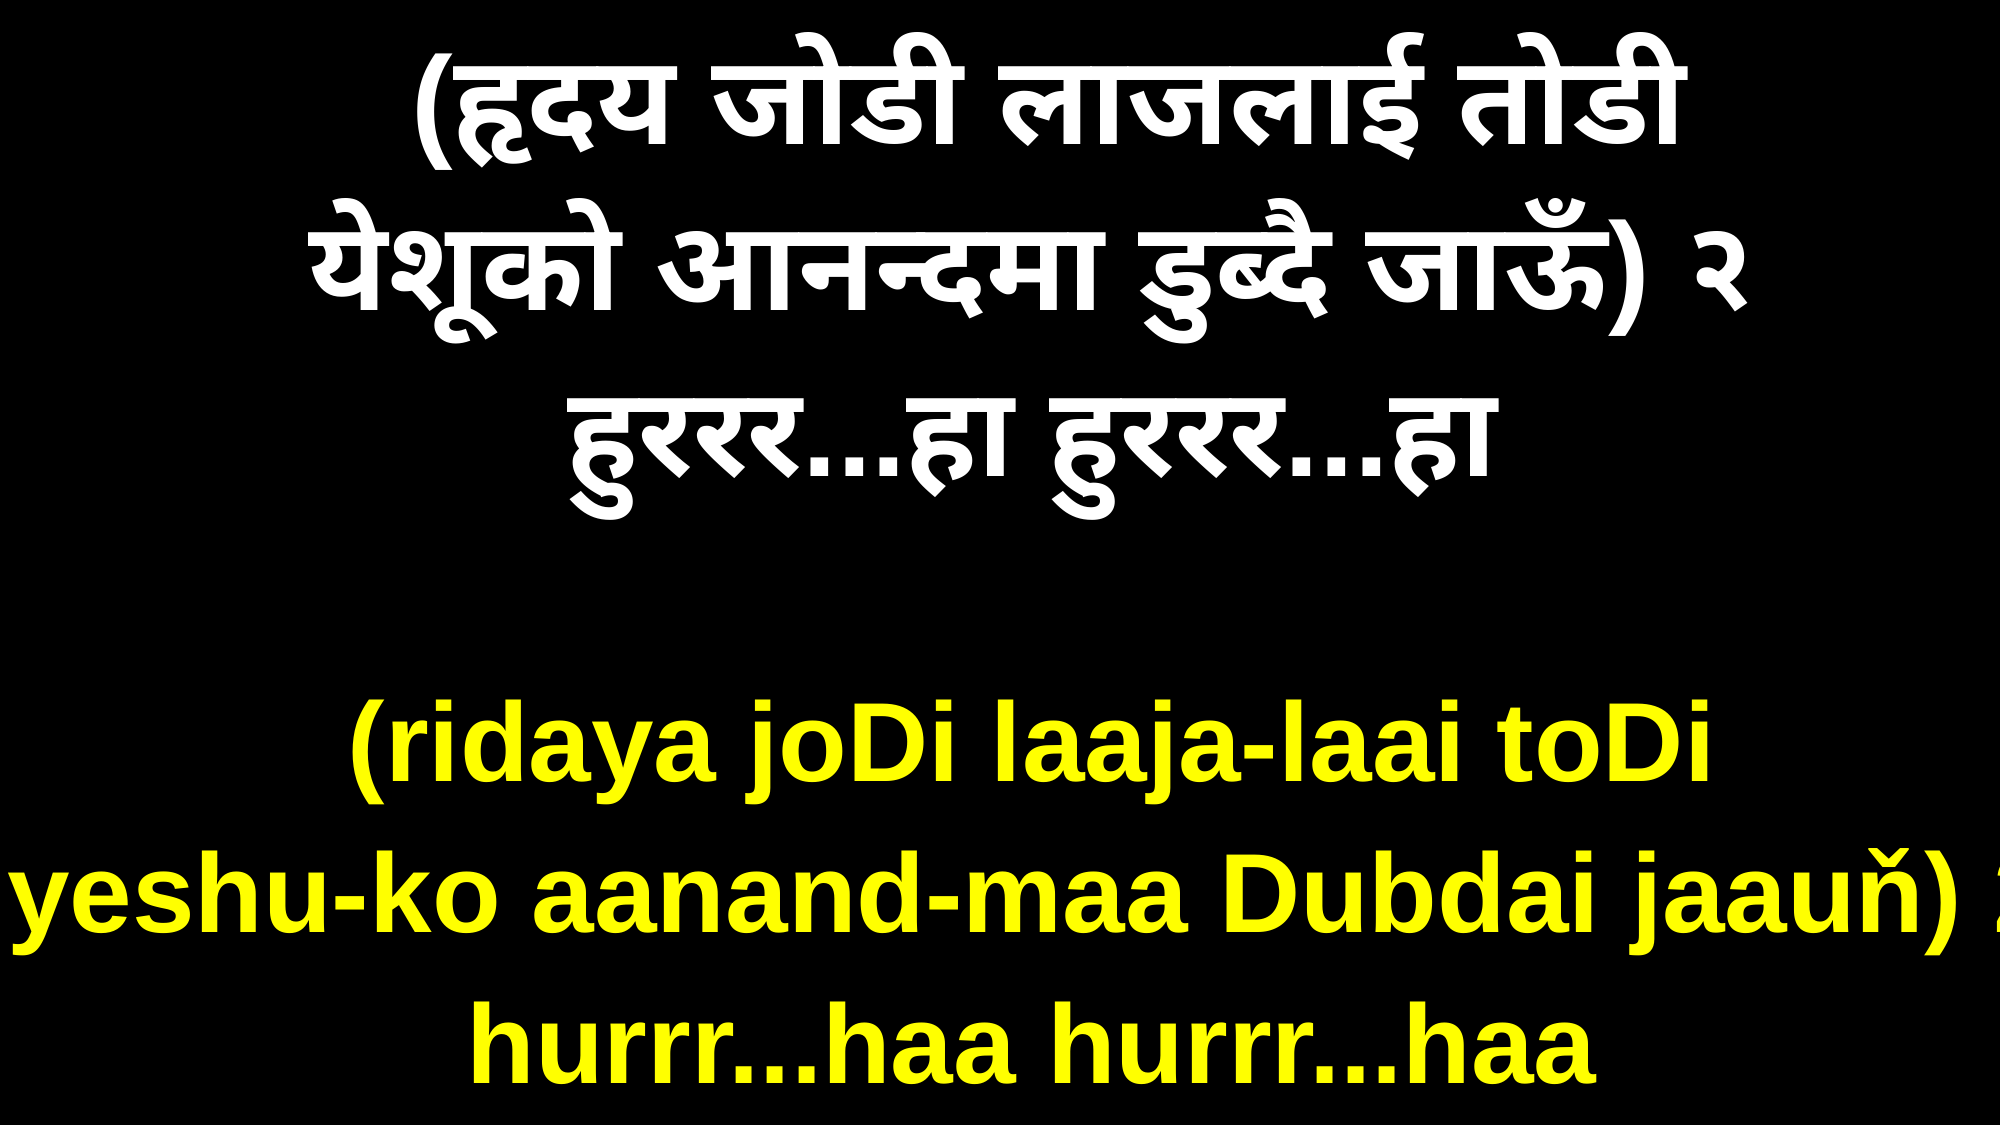

(हृदय जोडी लाजलाई तोडी
येशूको आनन्दमा डुब्दै जाऊँ) २
हुररर...हा हुररर...हा

(ridaya joDi laaja-laai toDi
yeshu-ko aanand-maa Dubdai jaauň) 2
hurrr...haa hurrr...haa